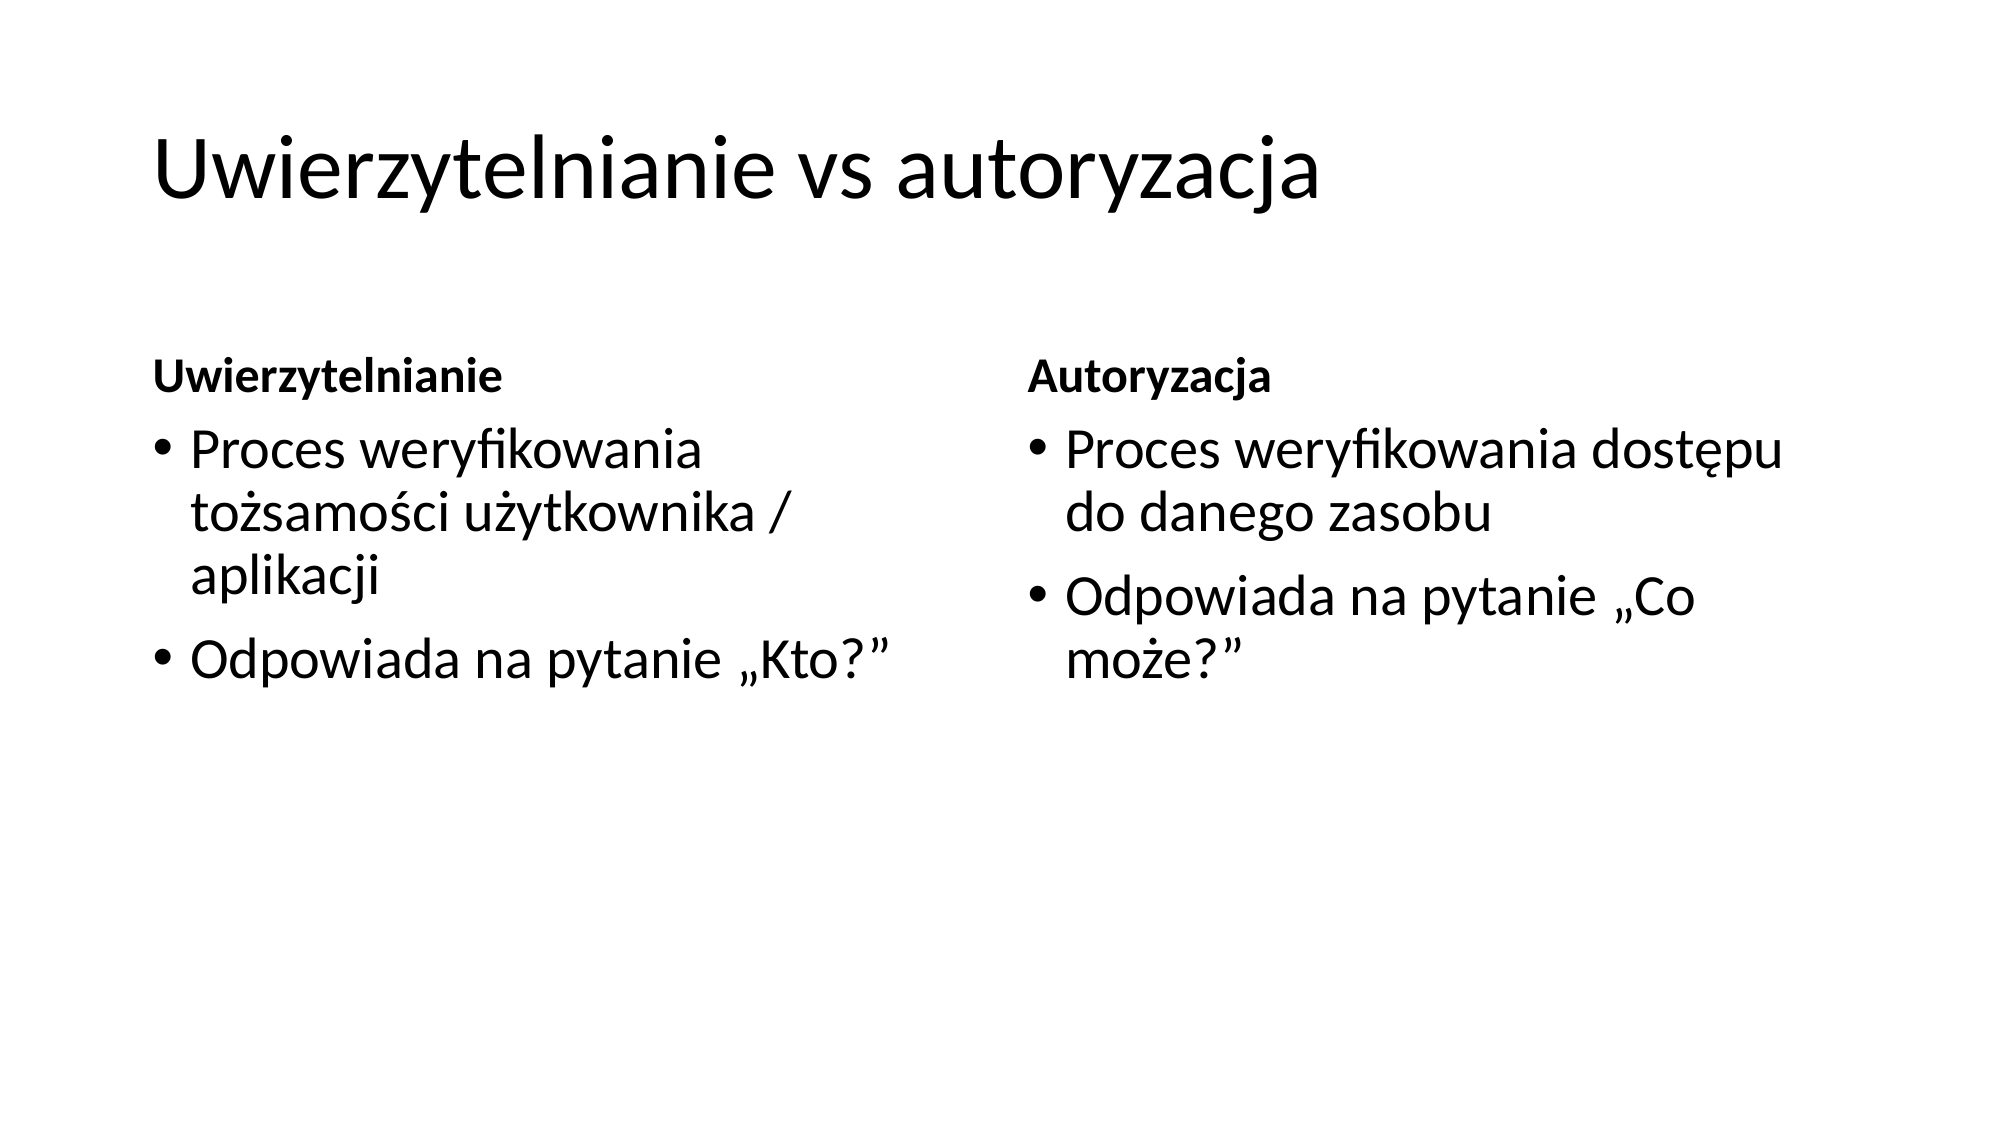

# Uwierzytelnianie vs autoryzacja
Uwierzytelnianie
Autoryzacja
Proces weryfikowania tożsamości użytkownika / aplikacji
Odpowiada na pytanie „Kto?”
Proces weryfikowania dostępu do danego zasobu
Odpowiada na pytanie „Co może?”